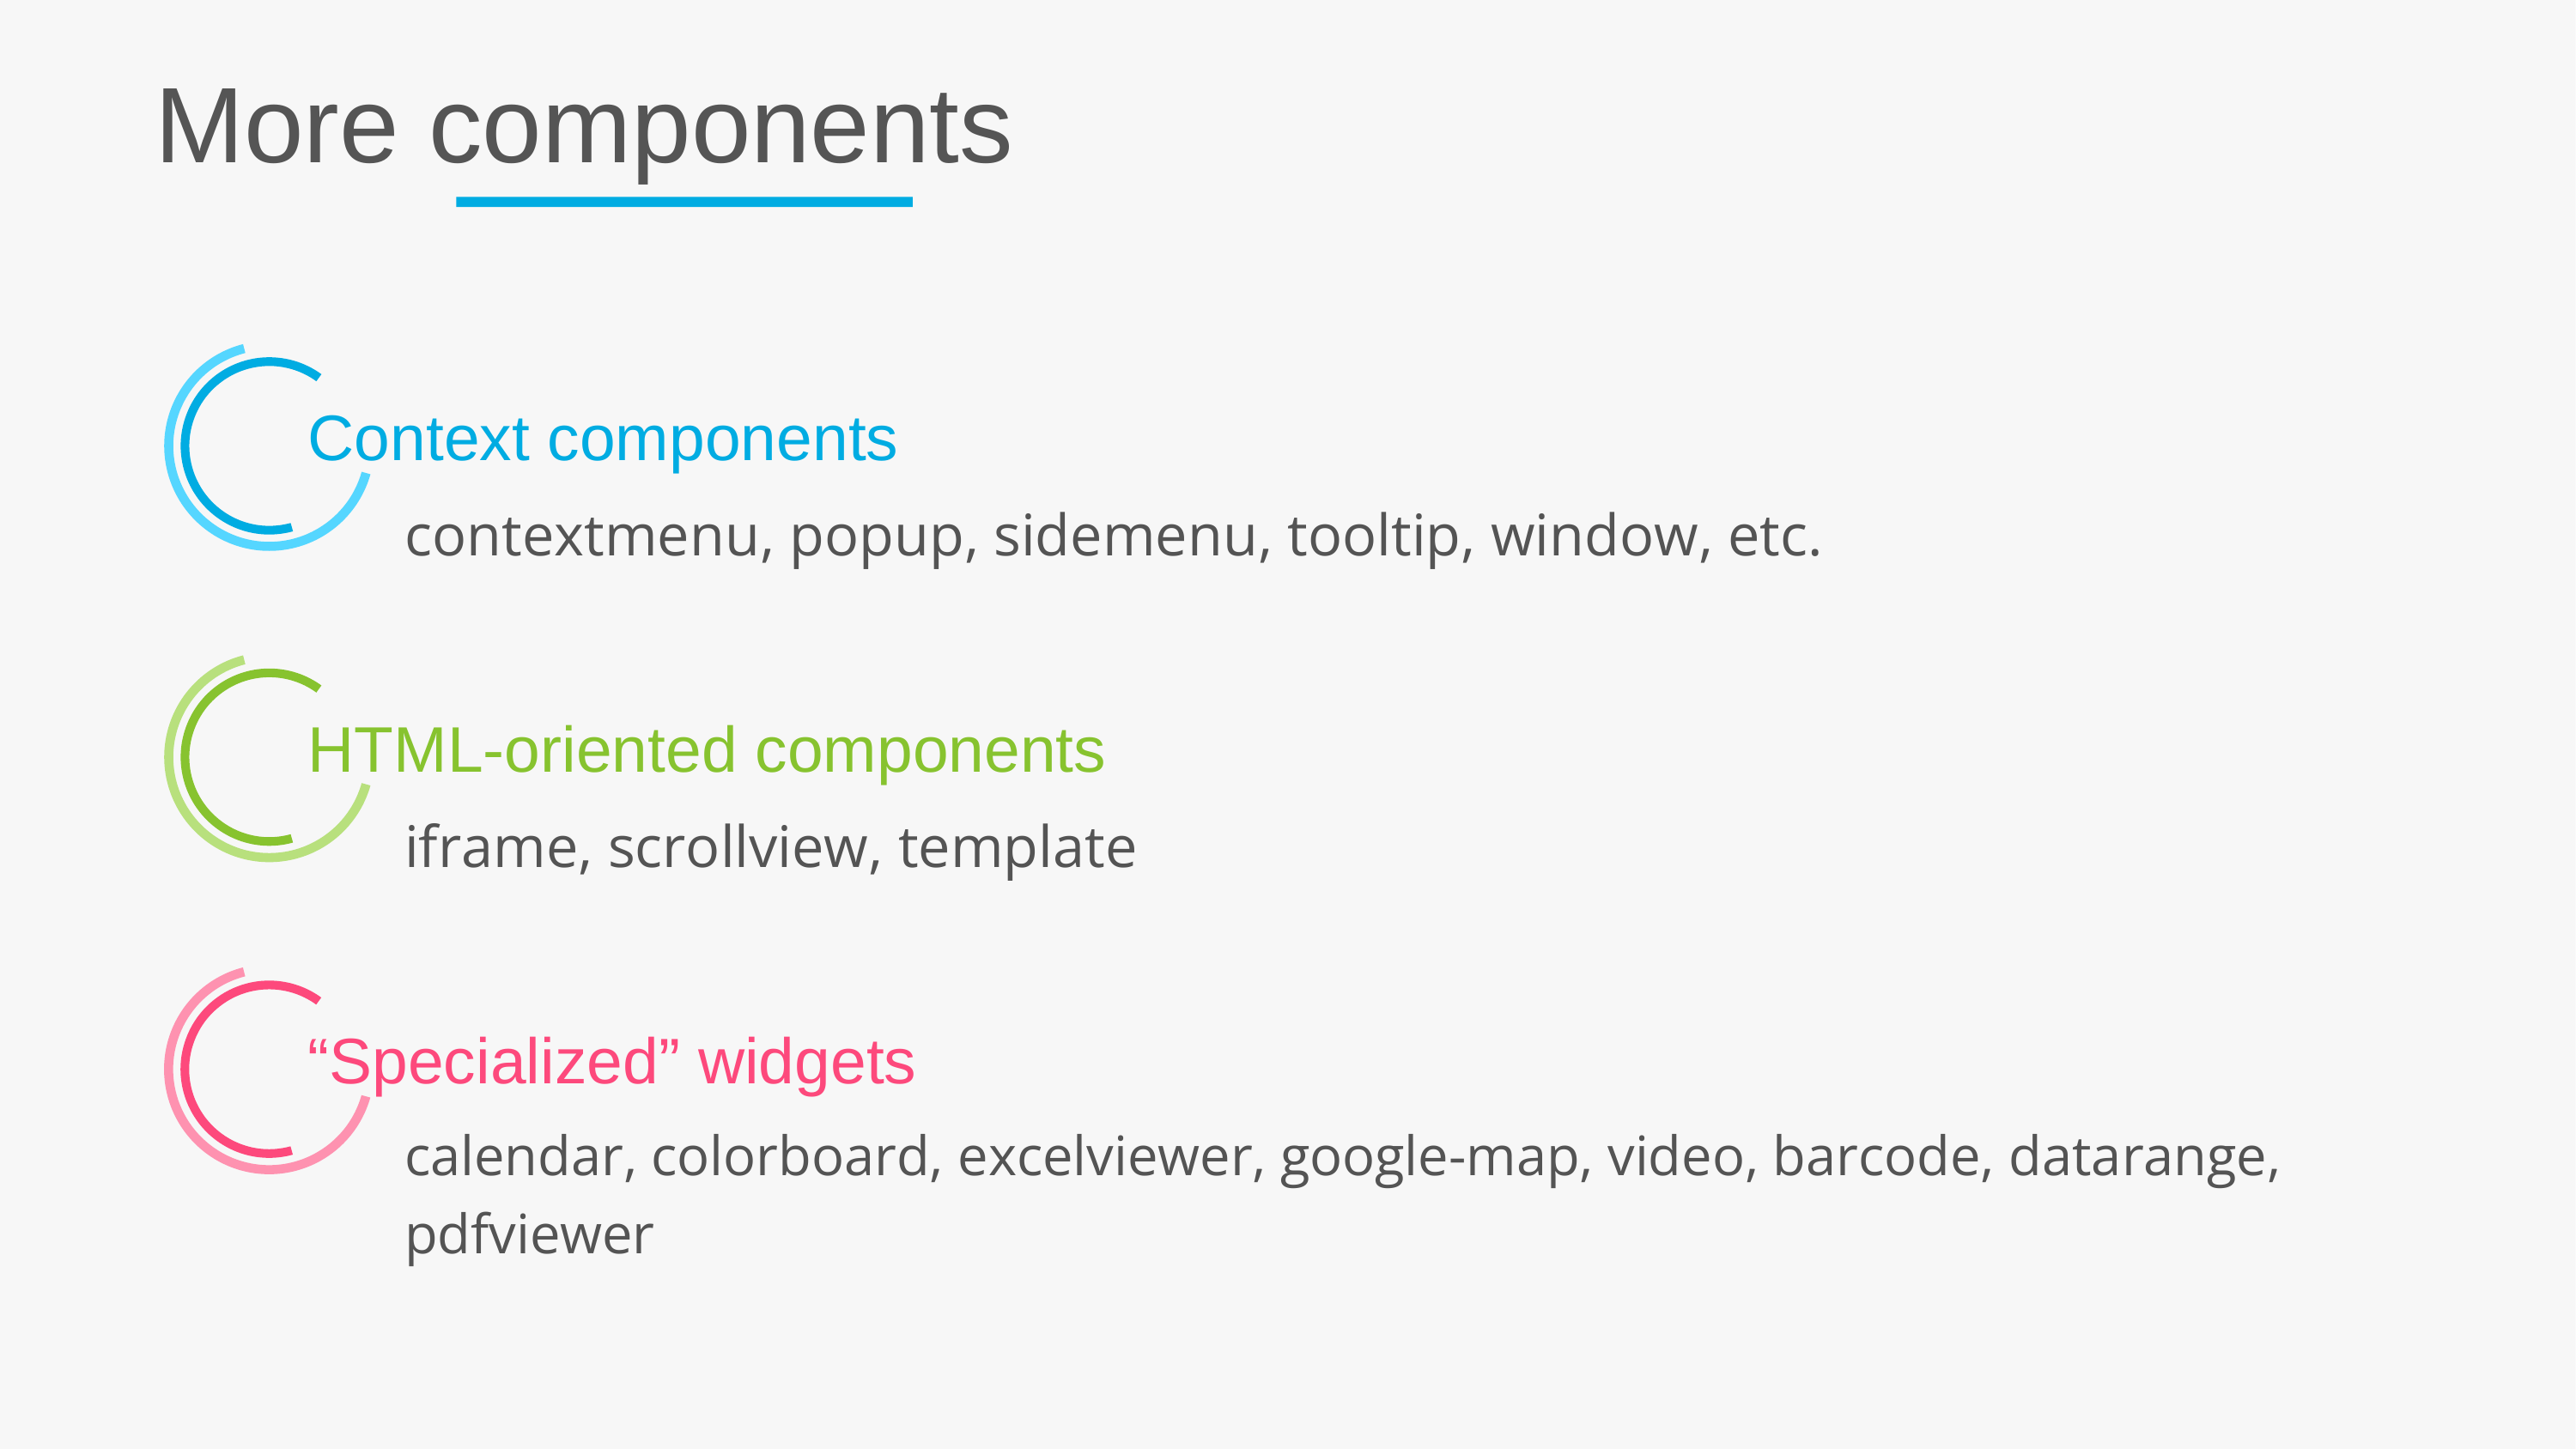

More components
Context components
contextmenu, popup, sidemenu, tooltip, window, etc.
HTML-oriented components
iframe, scrollview, template
“Specialized” widgets
calendar, colorboard, excelviewer, google-map, video, barcode, datarange, pdfviewer